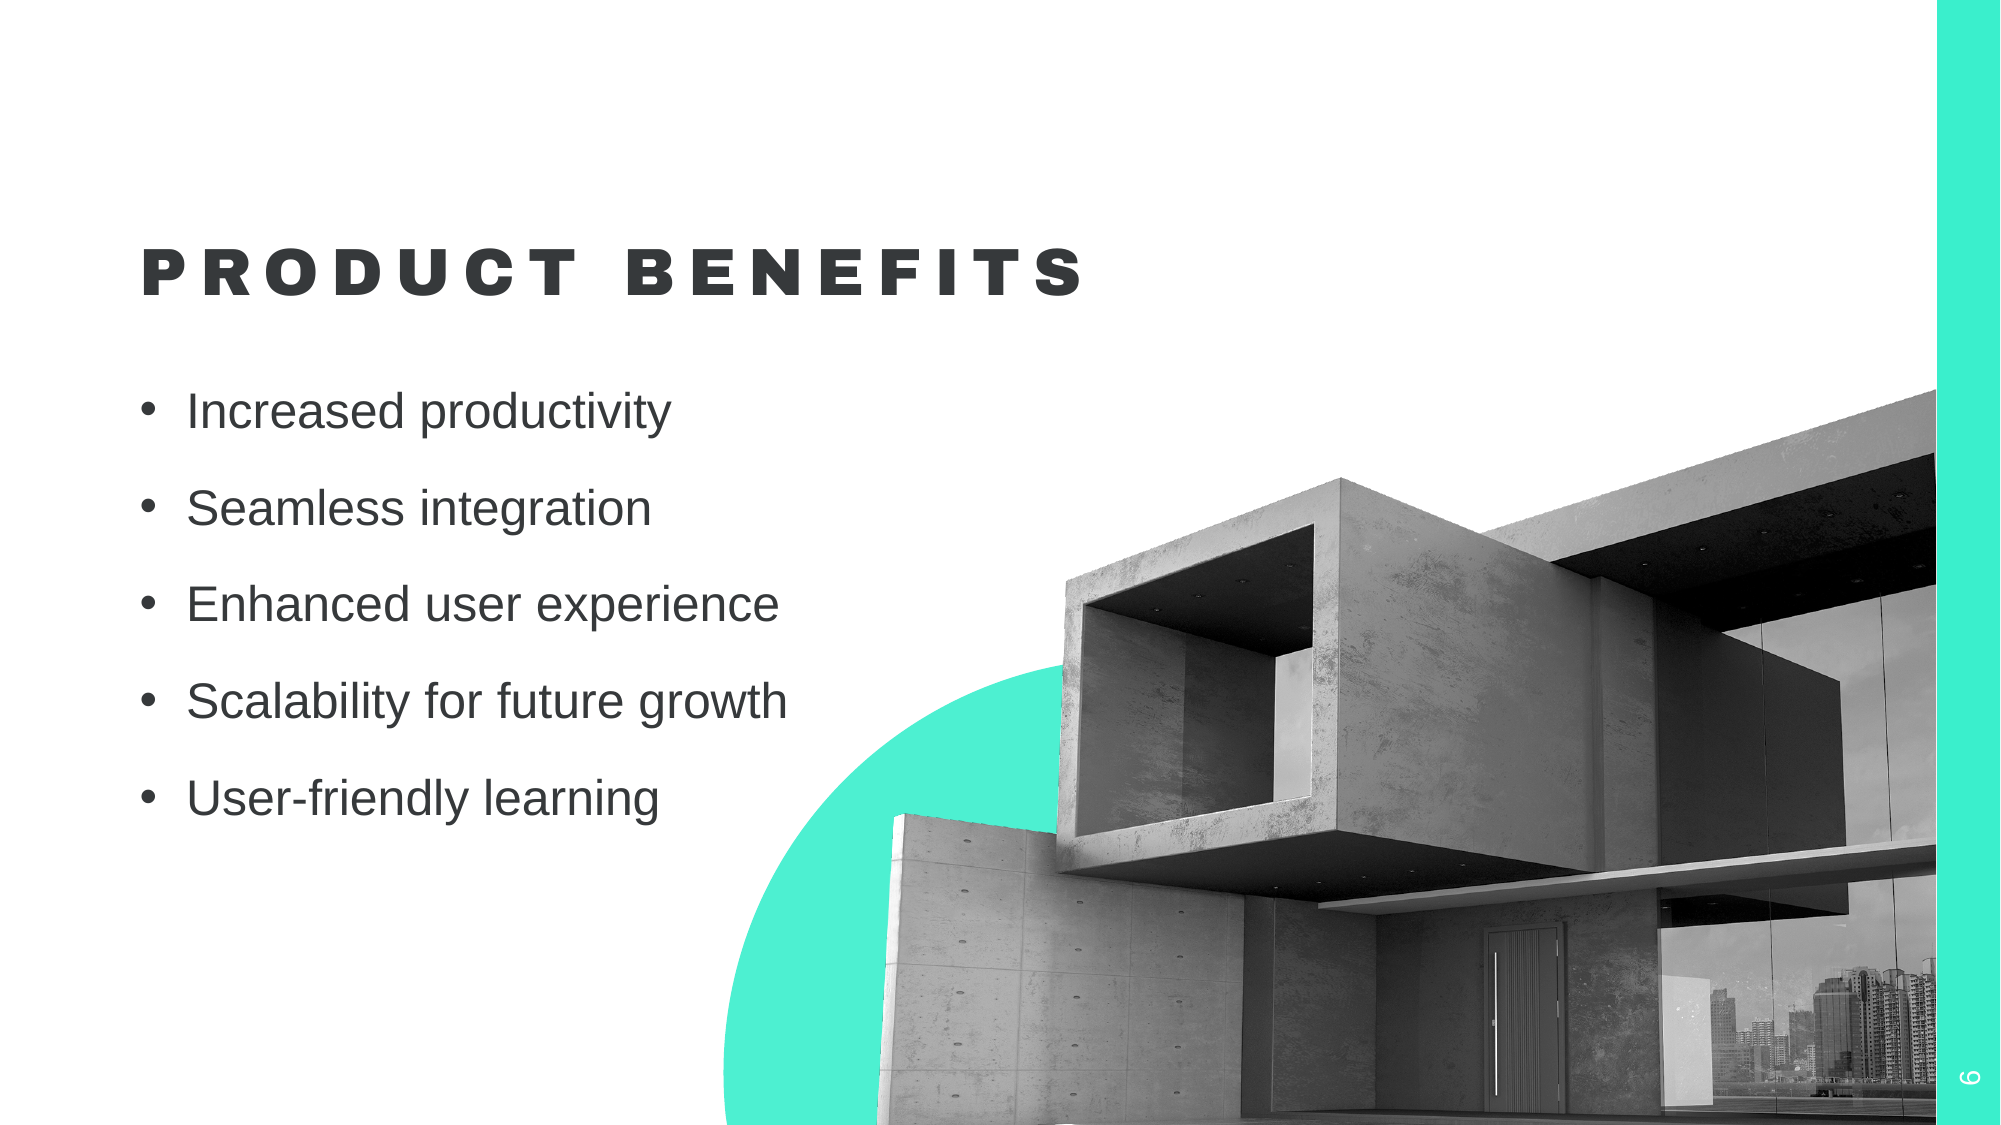

# Product benefits
Increased productivity
Seamless integration
Enhanced user experience
Scalability for future growth
User-friendly learning

6